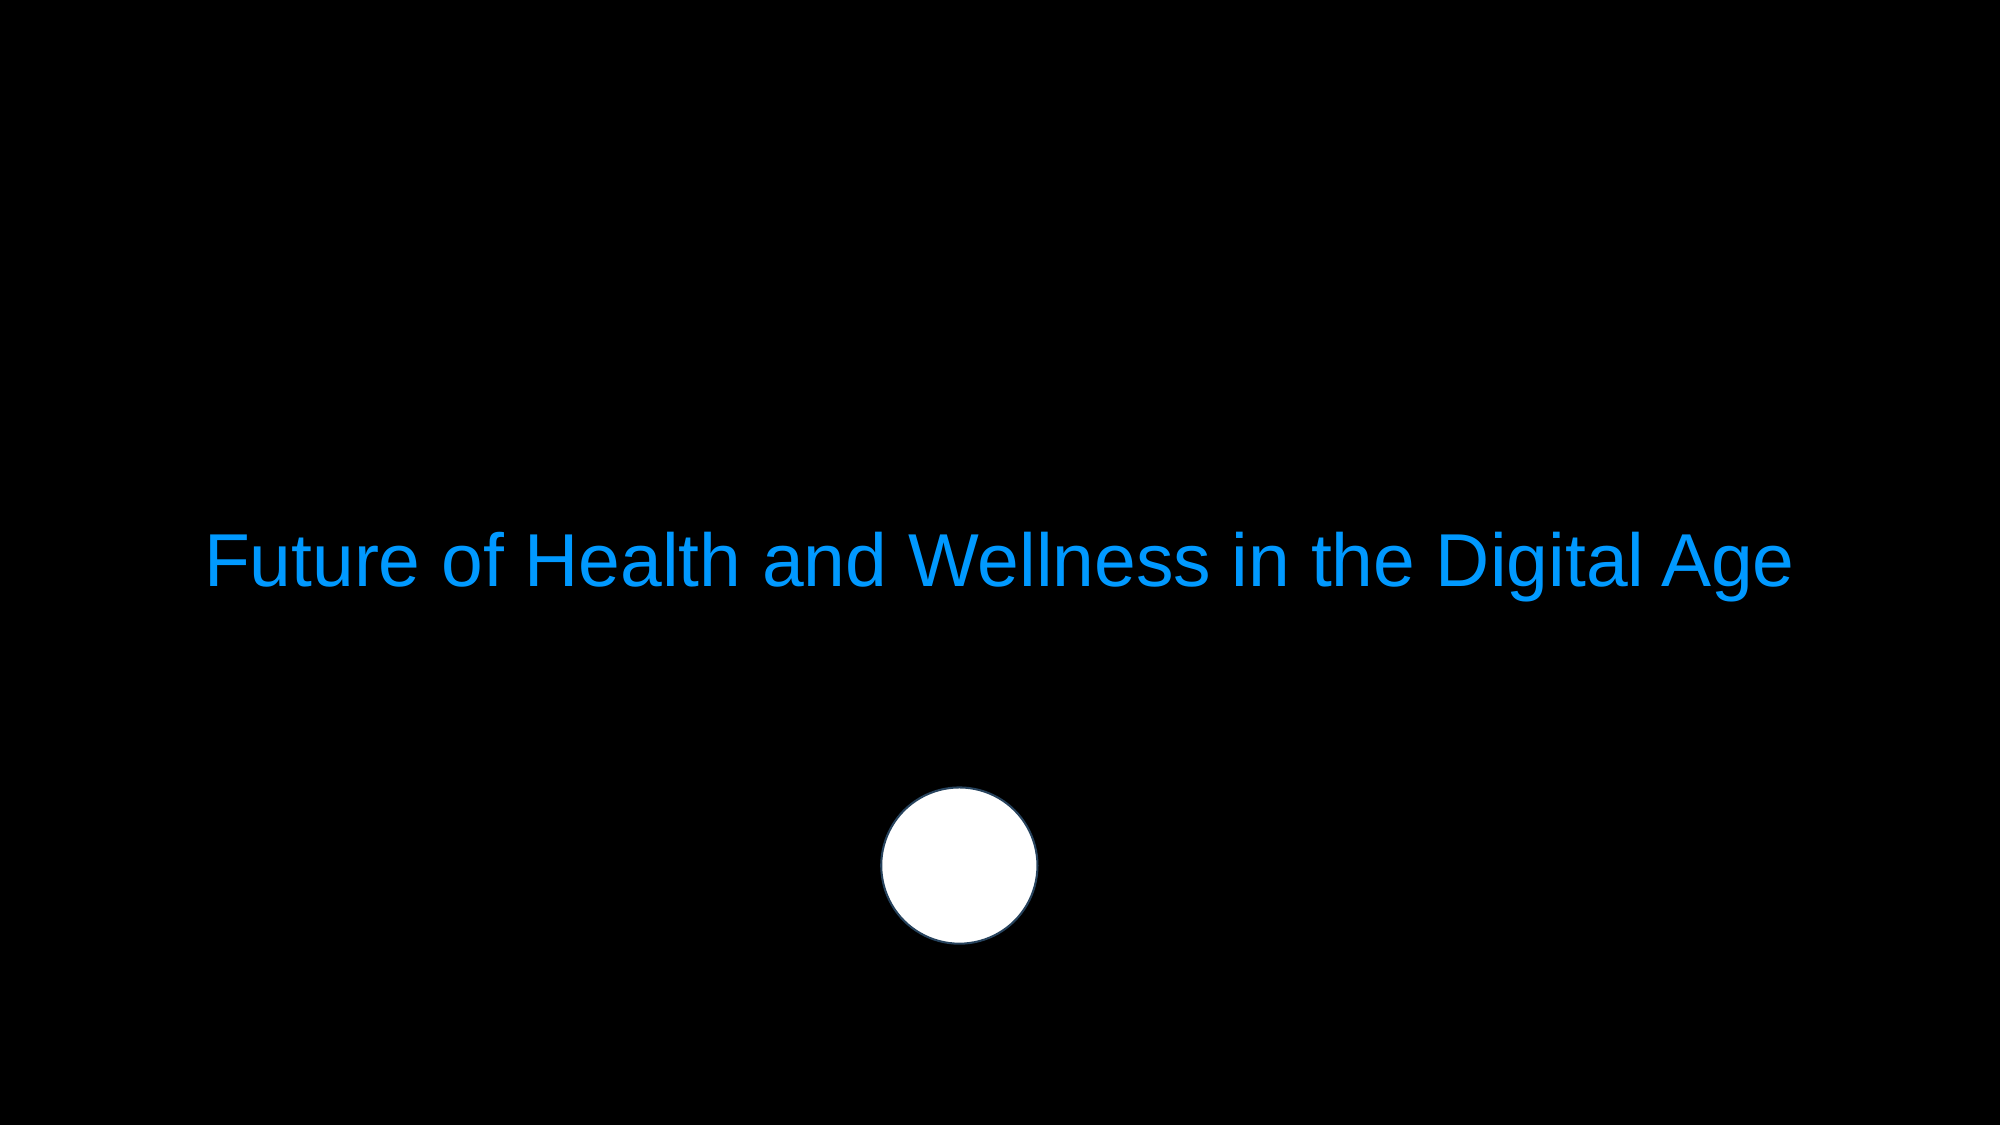

What Does the Future Hold?
Looking ahead, technology will play an even larger role in health and wellness. Innovations on the horizon include:
Artificial Intelligence (AI): Personalized health recommendations and early disease detection.
Virtual Reality (VR): Immersive therapy for anxiety, PTSD, and even physical rehab.
Biometric Wearables: Devices that monitor blood sugar, hydration, and stress levels in real time.
While these advancements are exciting, ethical considerations like privacy and data security must be addressed.

# Future of Health and Wellness in the Digital Age